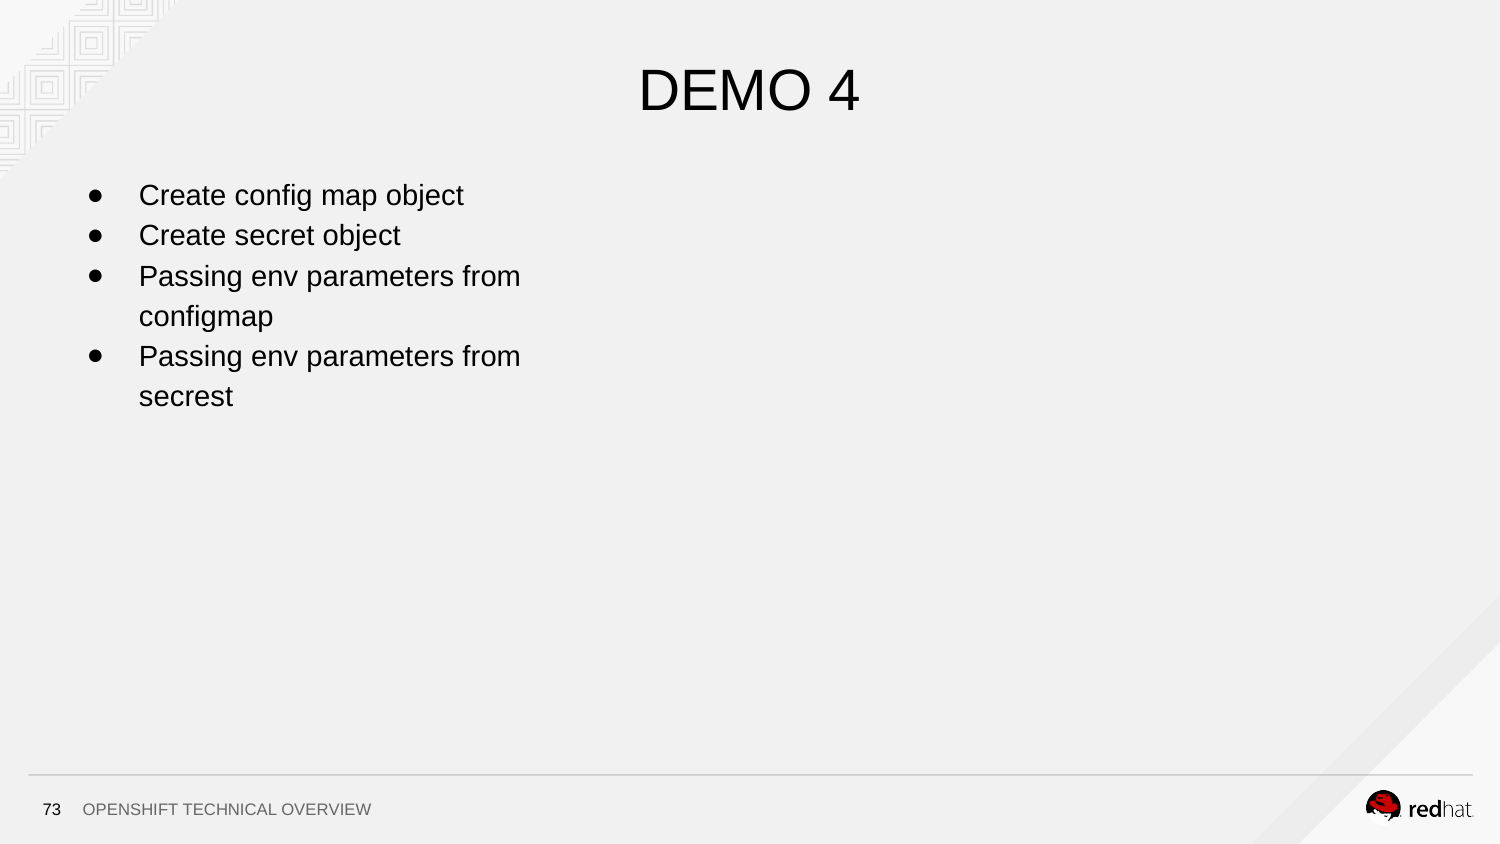

# DEMO 4
Create config map object
Create secret object
Passing env parameters from configmap
Passing env parameters from secrest
73